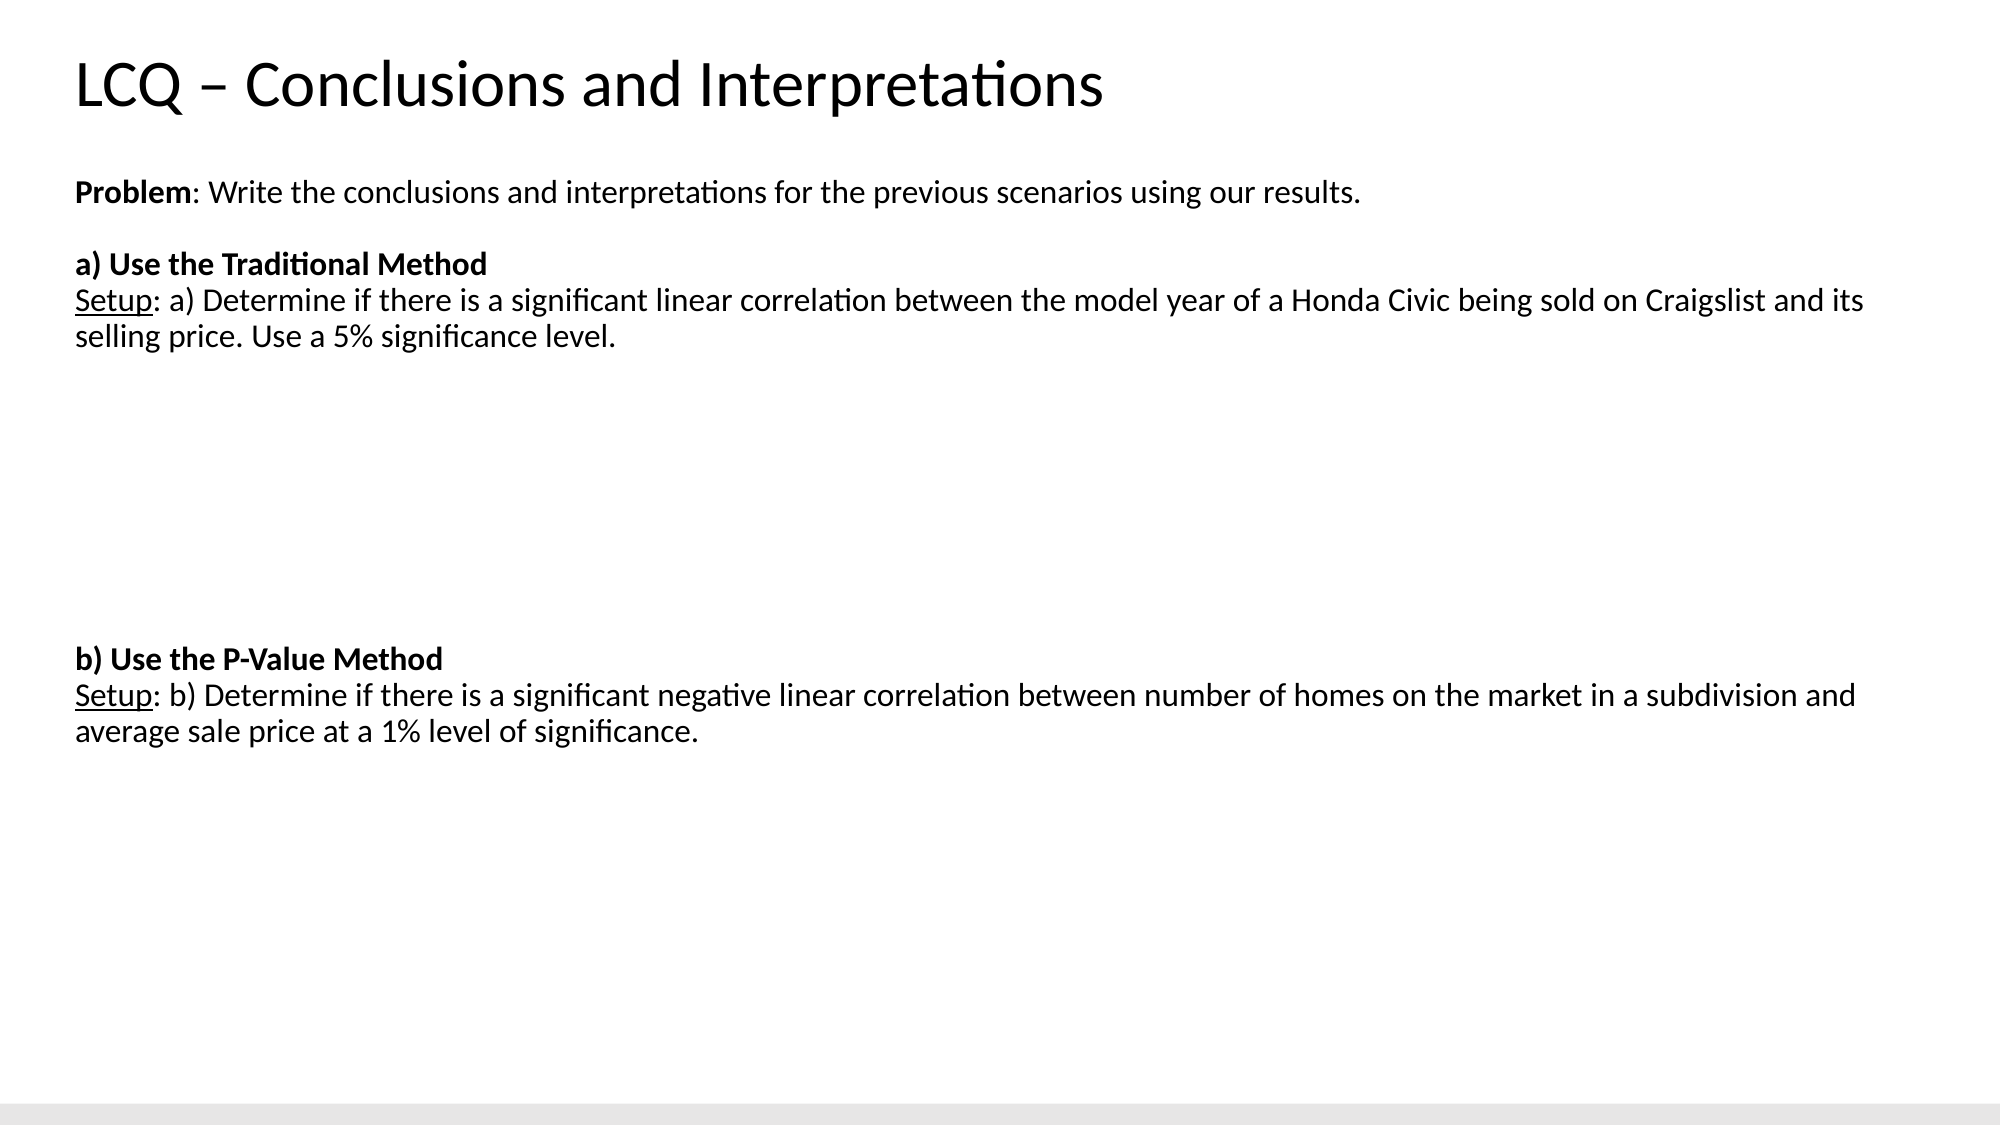

# LCQ – Conclusions and Interpretations
Problem: Write the conclusions and interpretations for the previous scenarios using our results.

a) Use the Traditional Method
Setup: a) Determine if there is a significant linear correlation between the model year of a Honda Civic being sold on Craigslist and its selling price. Use a 5% significance level.

b) Use the P-Value Method
Setup: b) Determine if there is a significant negative linear correlation between number of homes on the market in a subdivision and average sale price at a 1% level of significance.